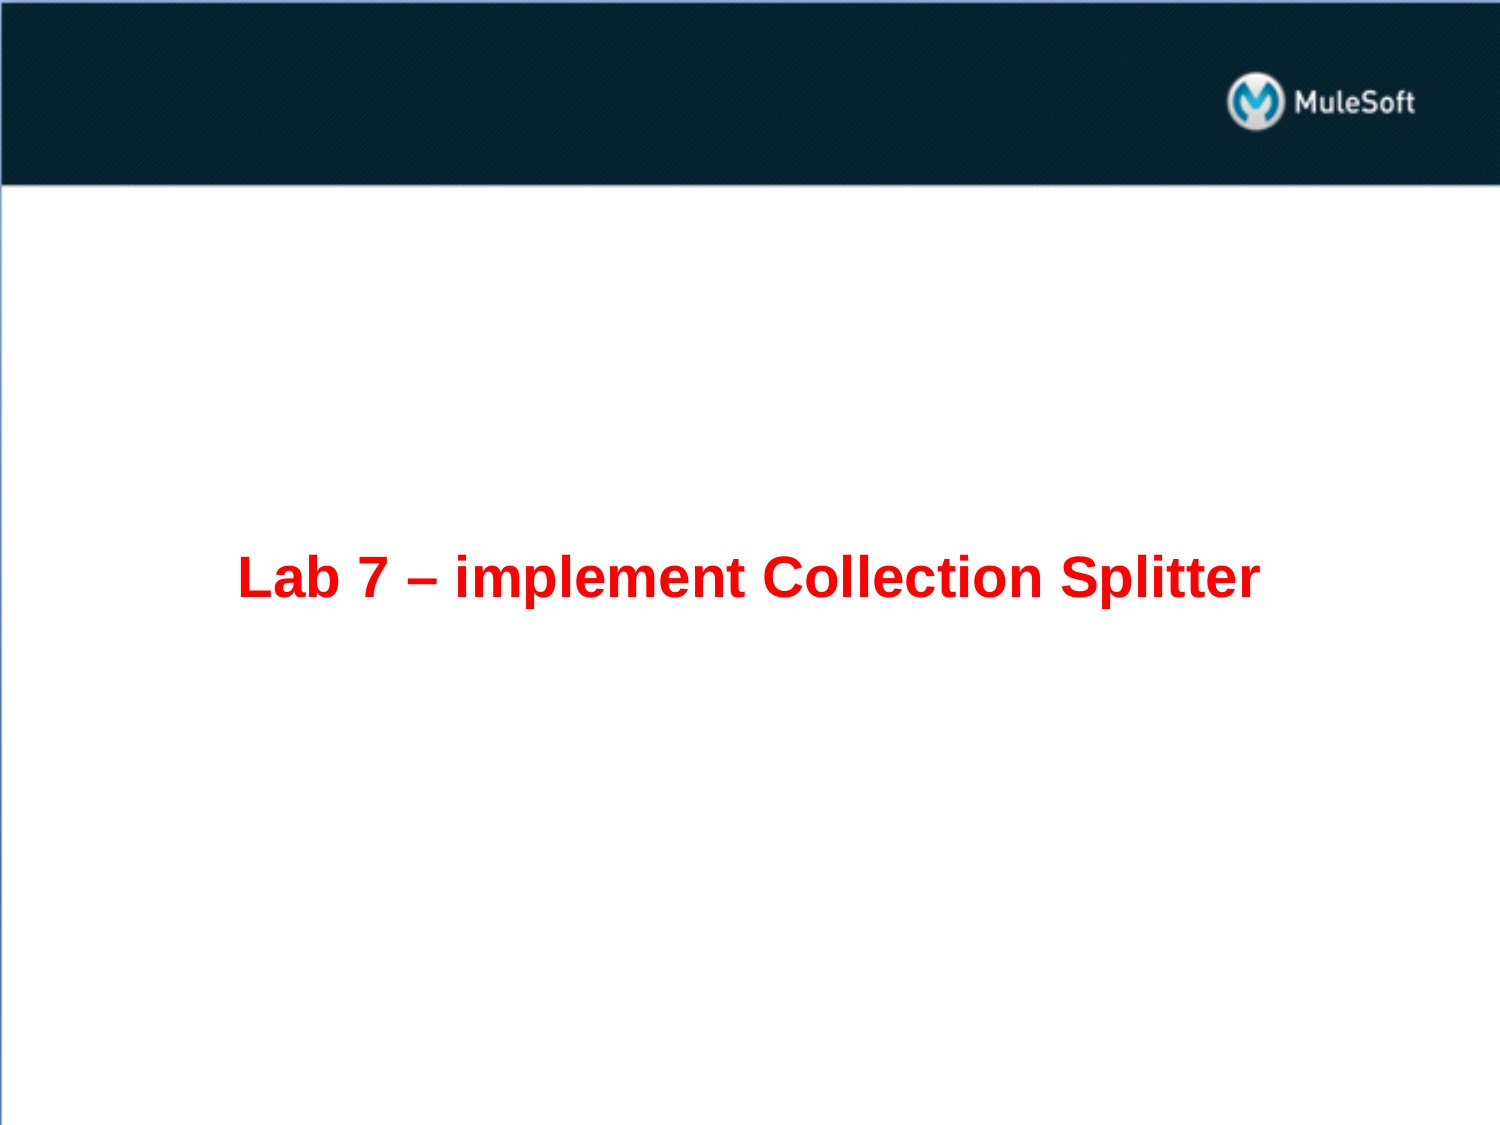

# Lab 7 – implement Collection Splitter